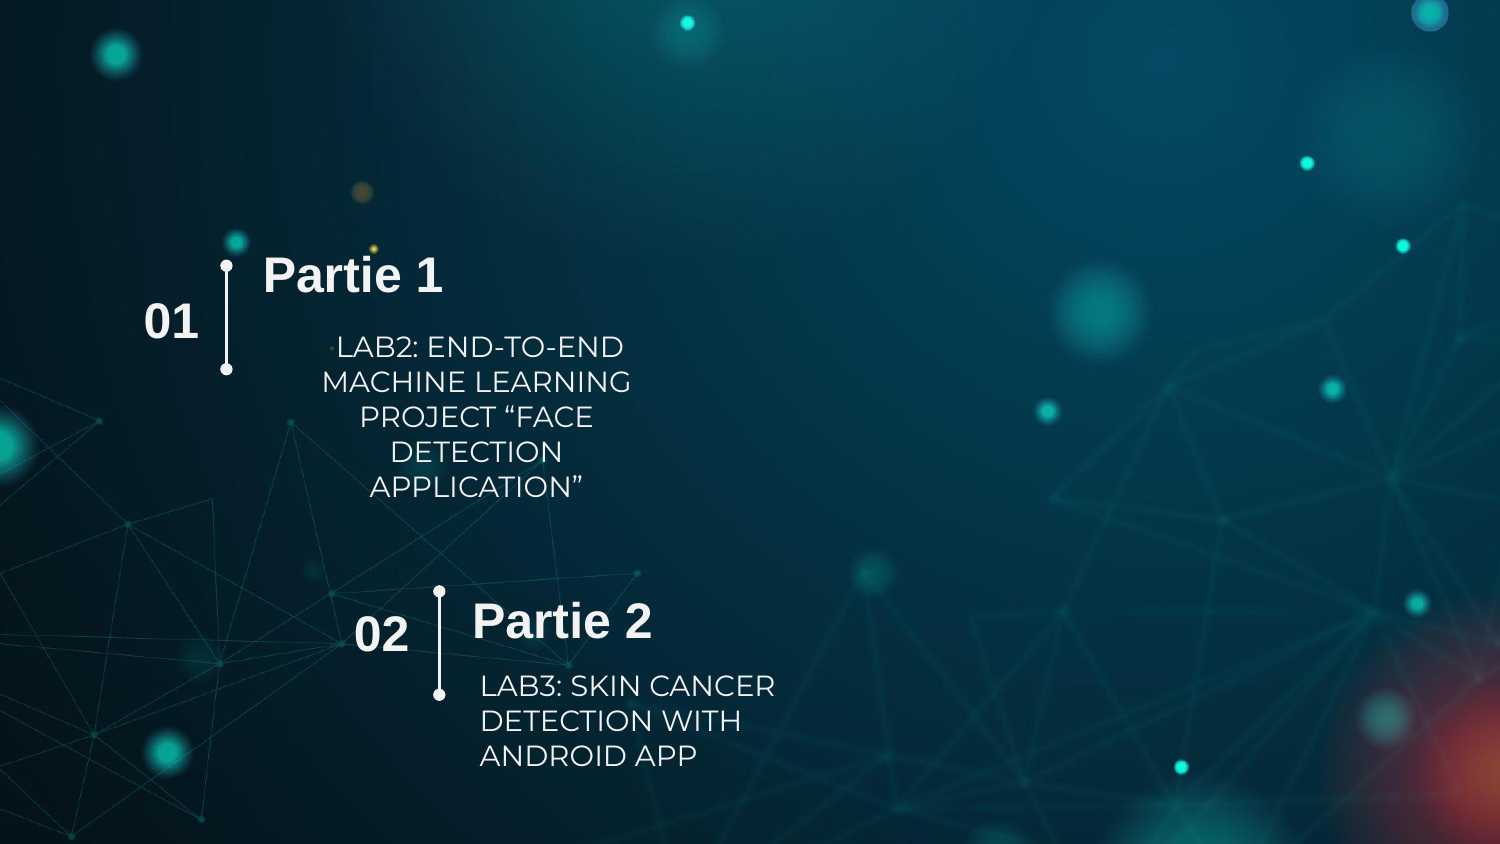

# Partie 1
01
 LAB2: END-TO-END MACHINE LEARNING PROJECT “FACE DETECTION APPLICATION”
Partie 2
02
LAB3: SKIN CANCER DETECTION WITH ANDROID APP